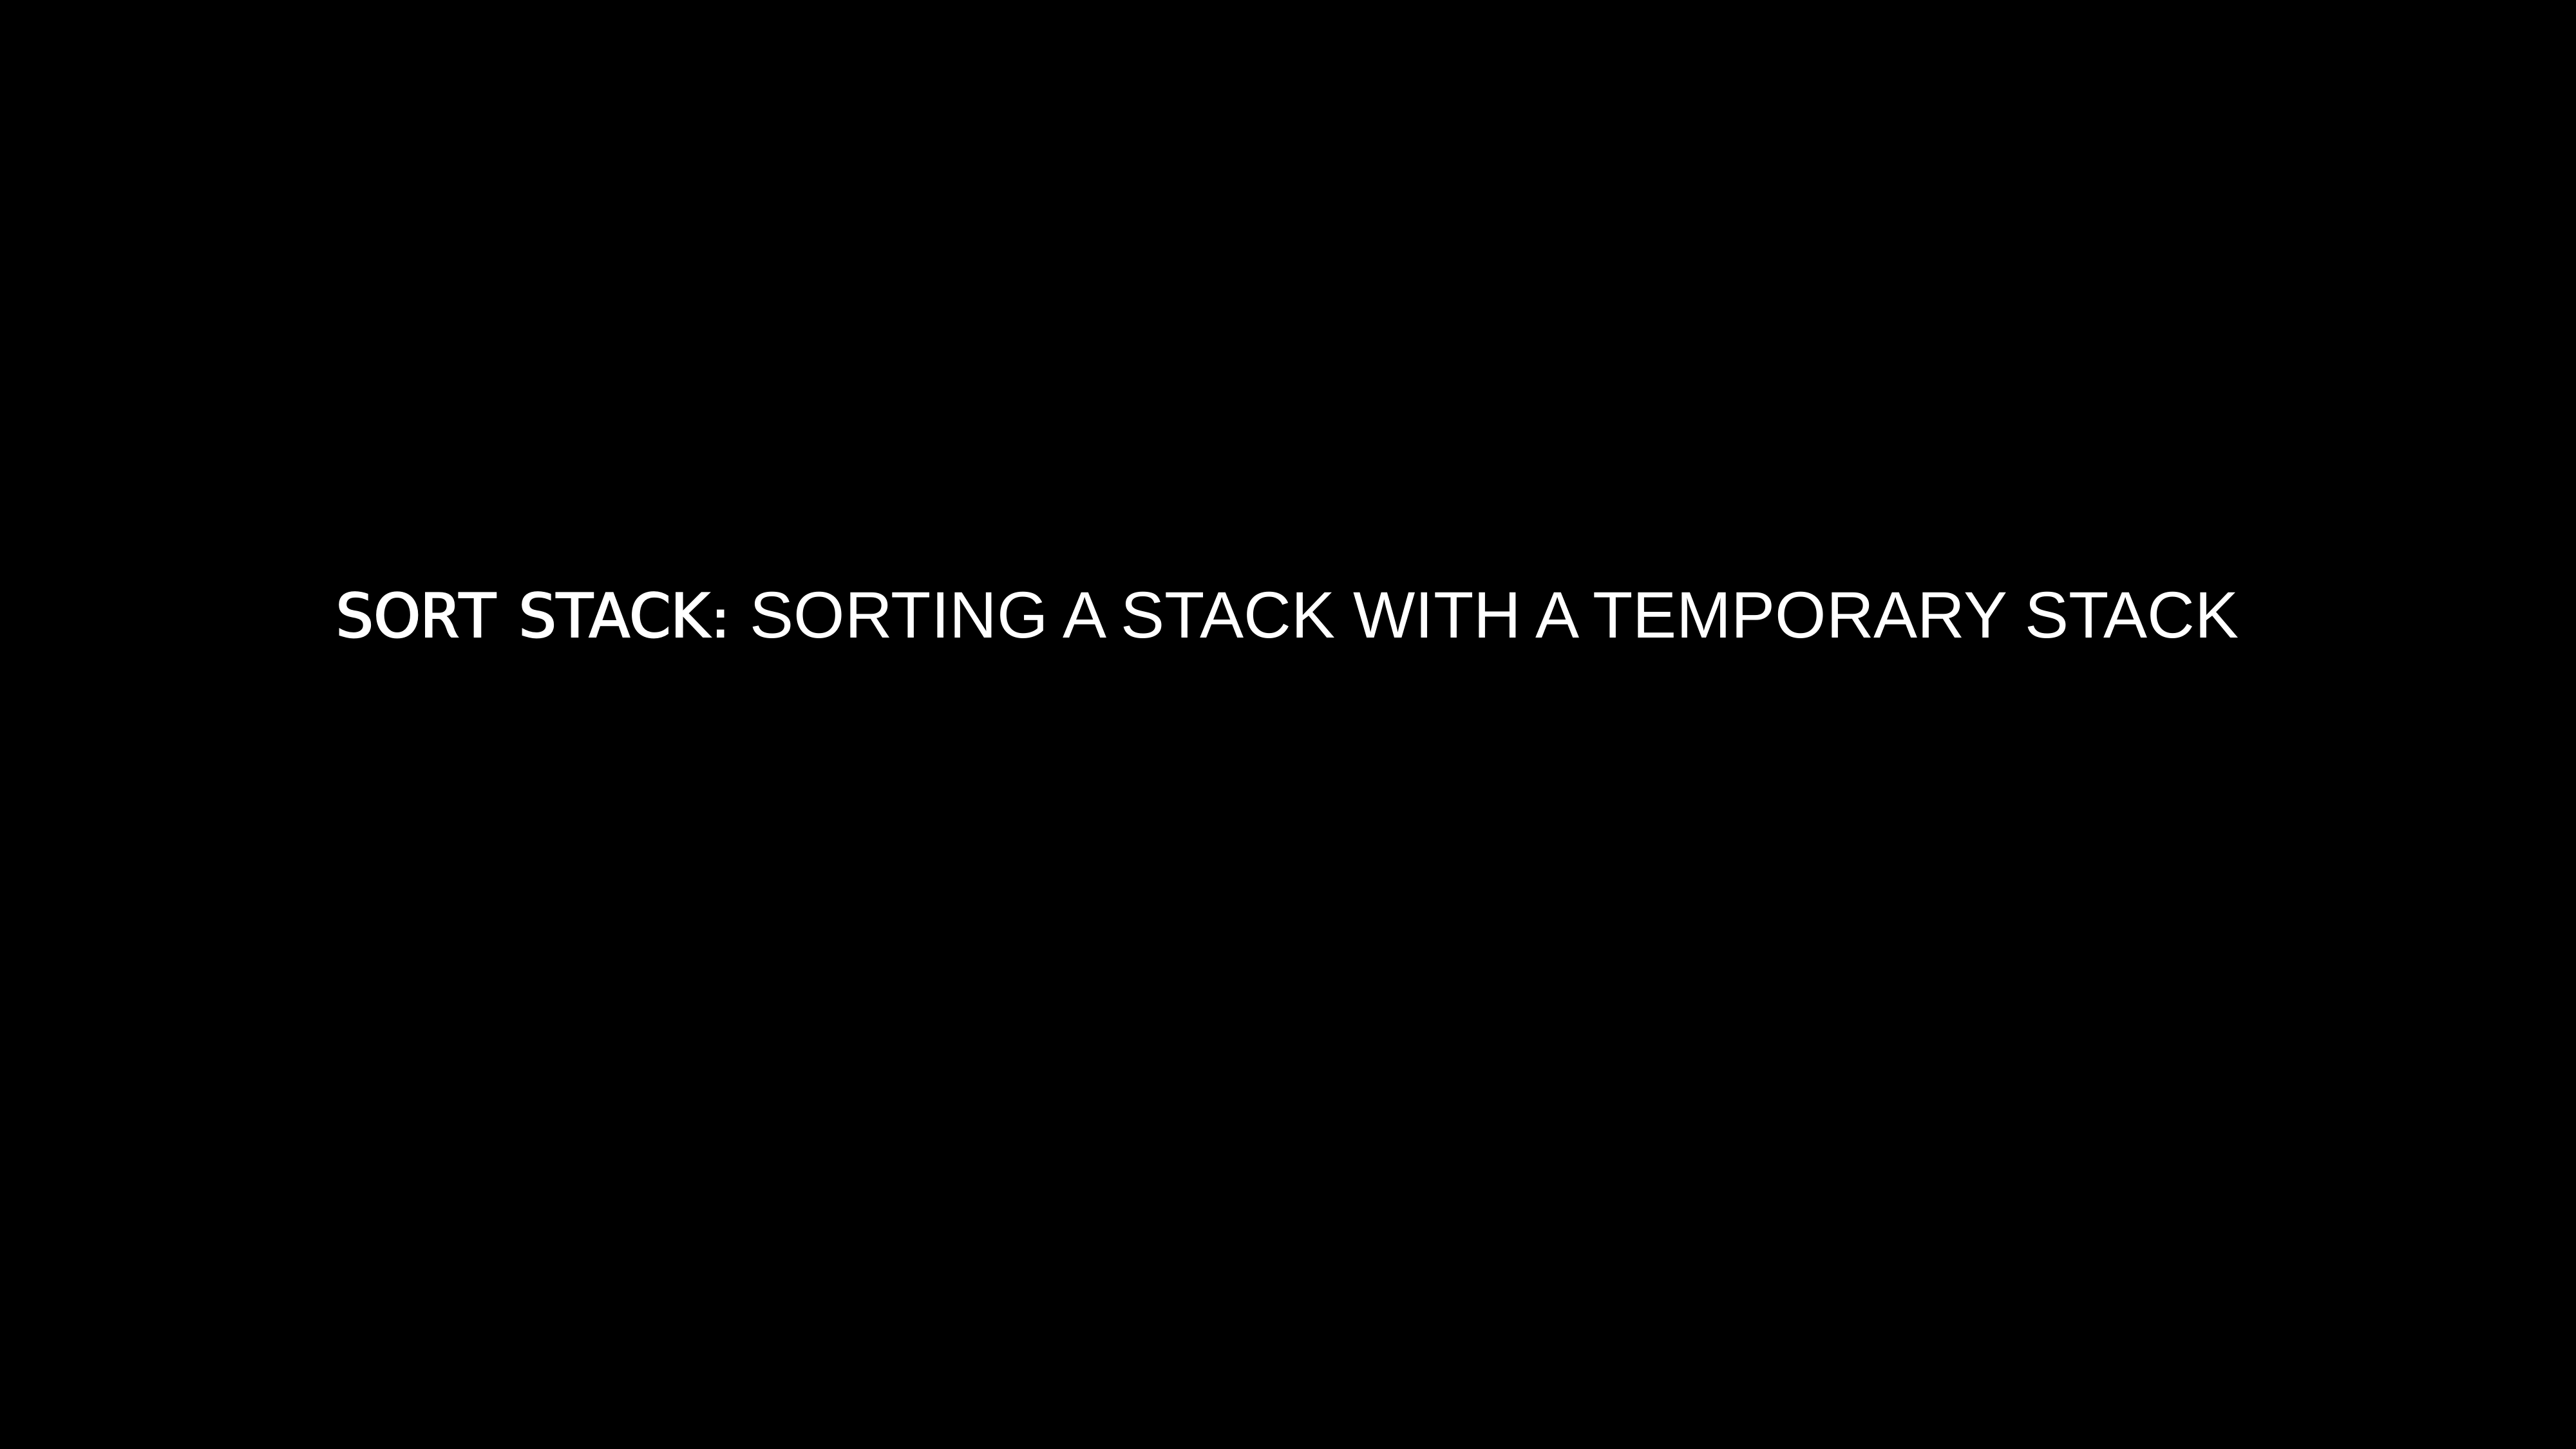

# SORT STACK: Sorting a stack with a temporary stack